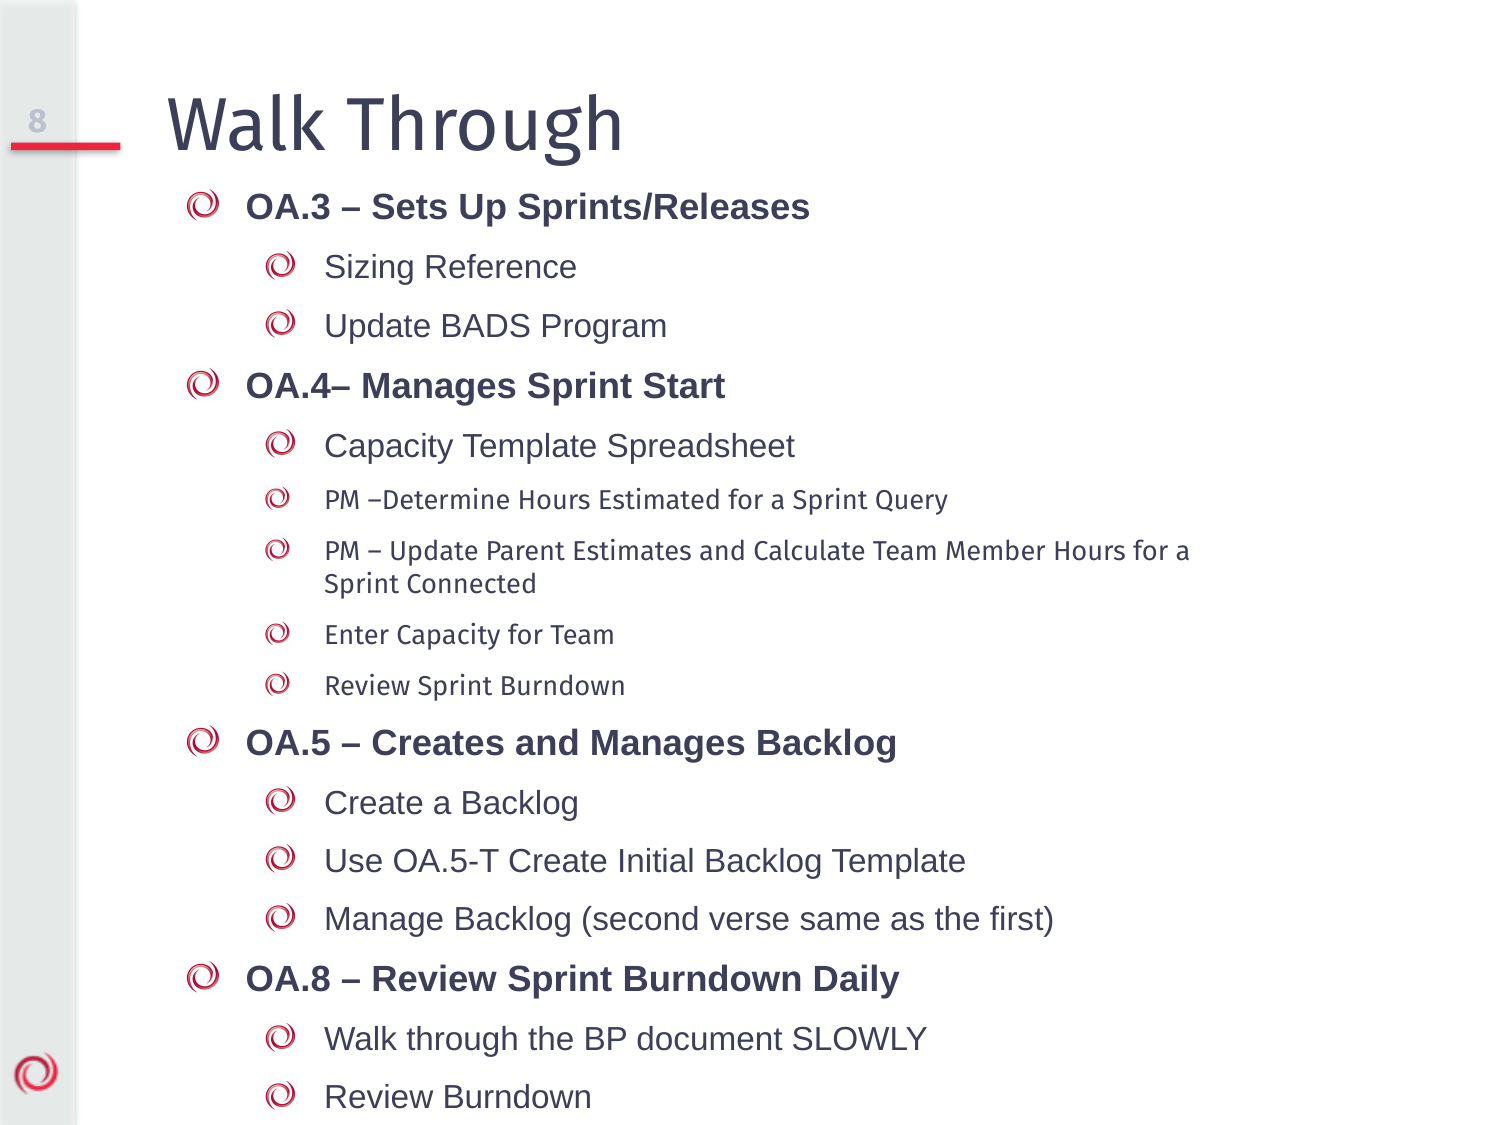

Walk Through
8
OA.3 – Sets Up Sprints/Releases
Sizing Reference
Update BADS Program
OA.4– Manages Sprint Start
Capacity Template Spreadsheet
PM –Determine Hours Estimated for a Sprint Query
PM – Update Parent Estimates and Calculate Team Member Hours for a Sprint Connected
Enter Capacity for Team
Review Sprint Burndown
OA.5 – Creates and Manages Backlog
Create a Backlog
Use OA.5-T Create Initial Backlog Template
Manage Backlog (second verse same as the first)
OA.8 – Review Sprint Burndown Daily
Walk through the BP document SLOWLY
Review Burndown